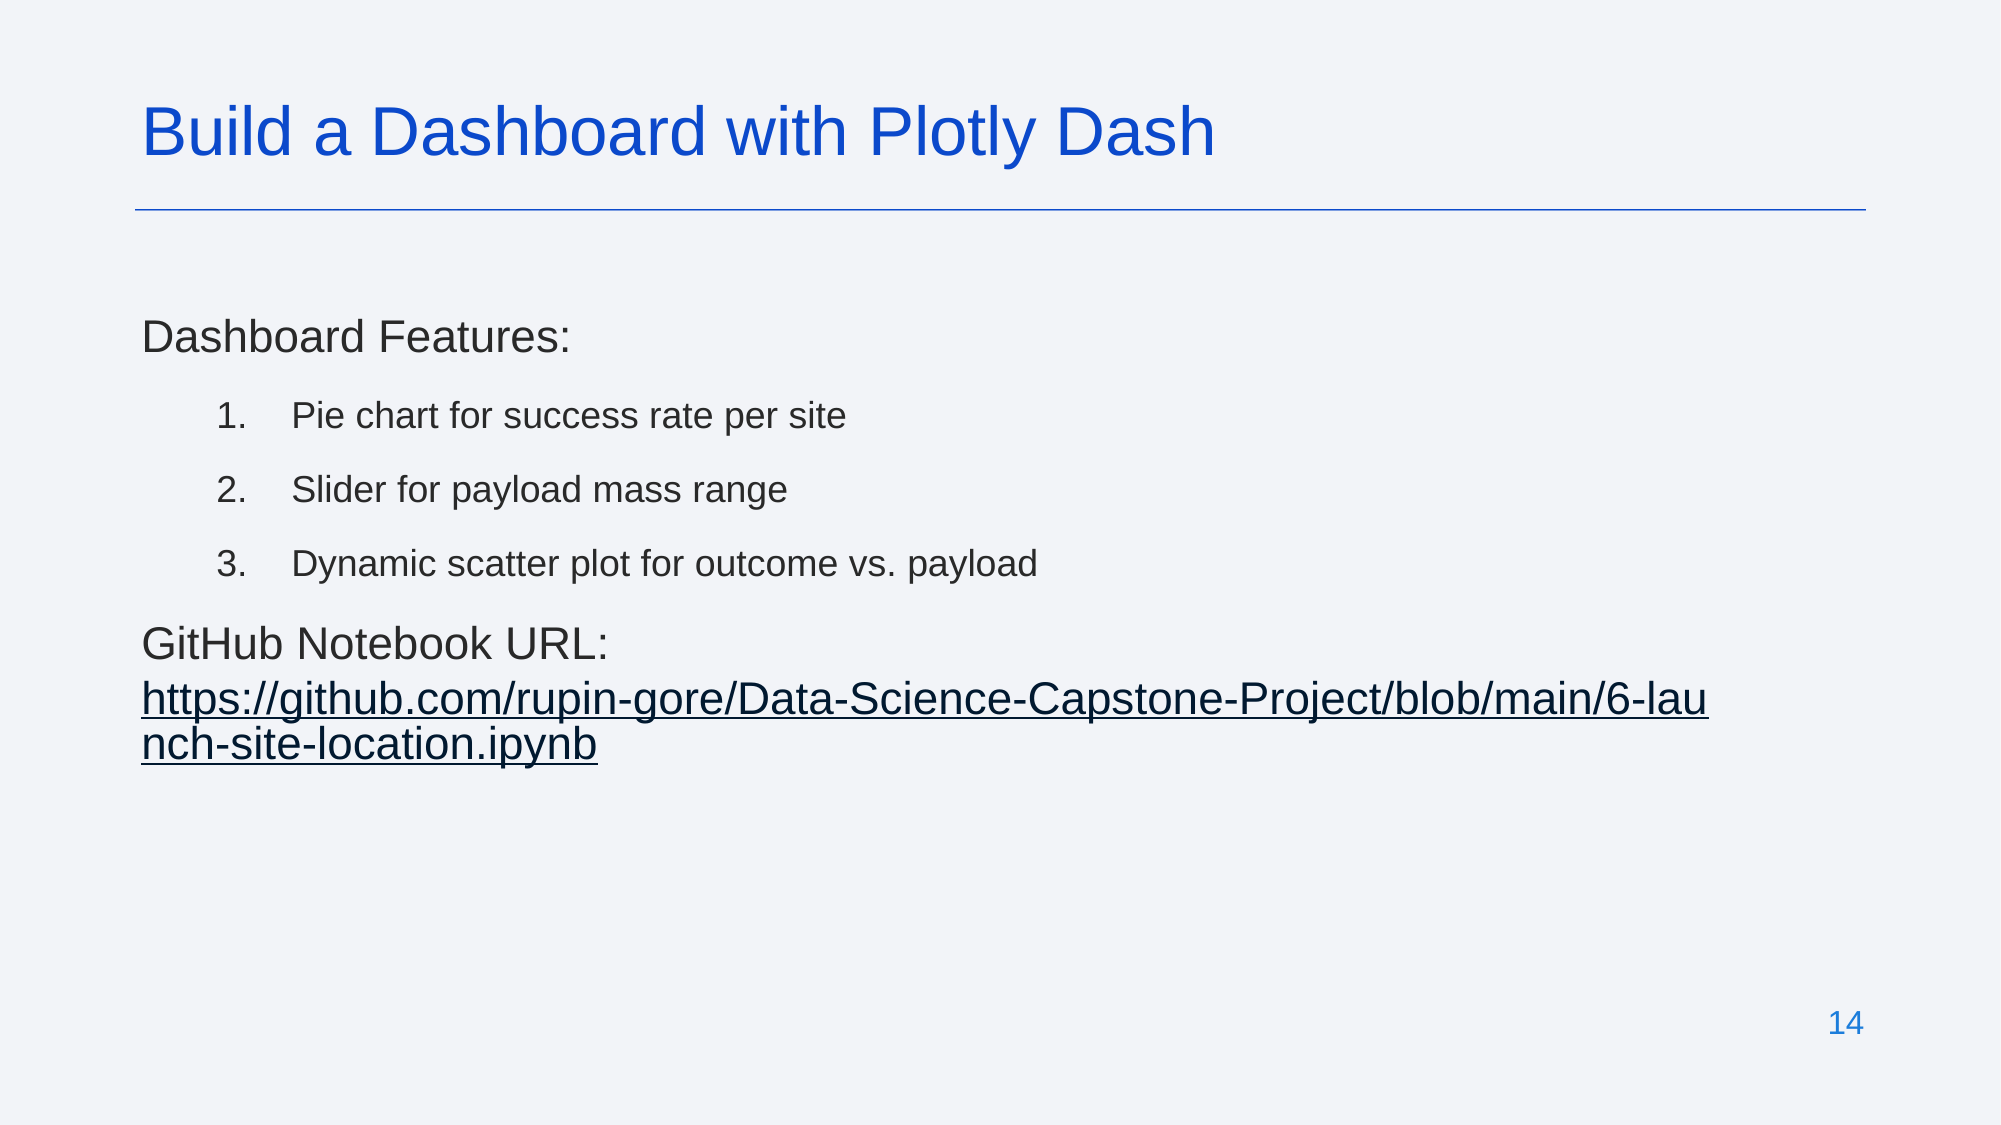

Build a Dashboard with Plotly Dash
Dashboard Features:
Pie chart for success rate per site
Slider for payload mass range
Dynamic scatter plot for outcome vs. payload
GitHub Notebook URL: https://github.com/rupin-gore/Data-Science-Capstone-Project/blob/main/6-launch-site-location.ipynb
14